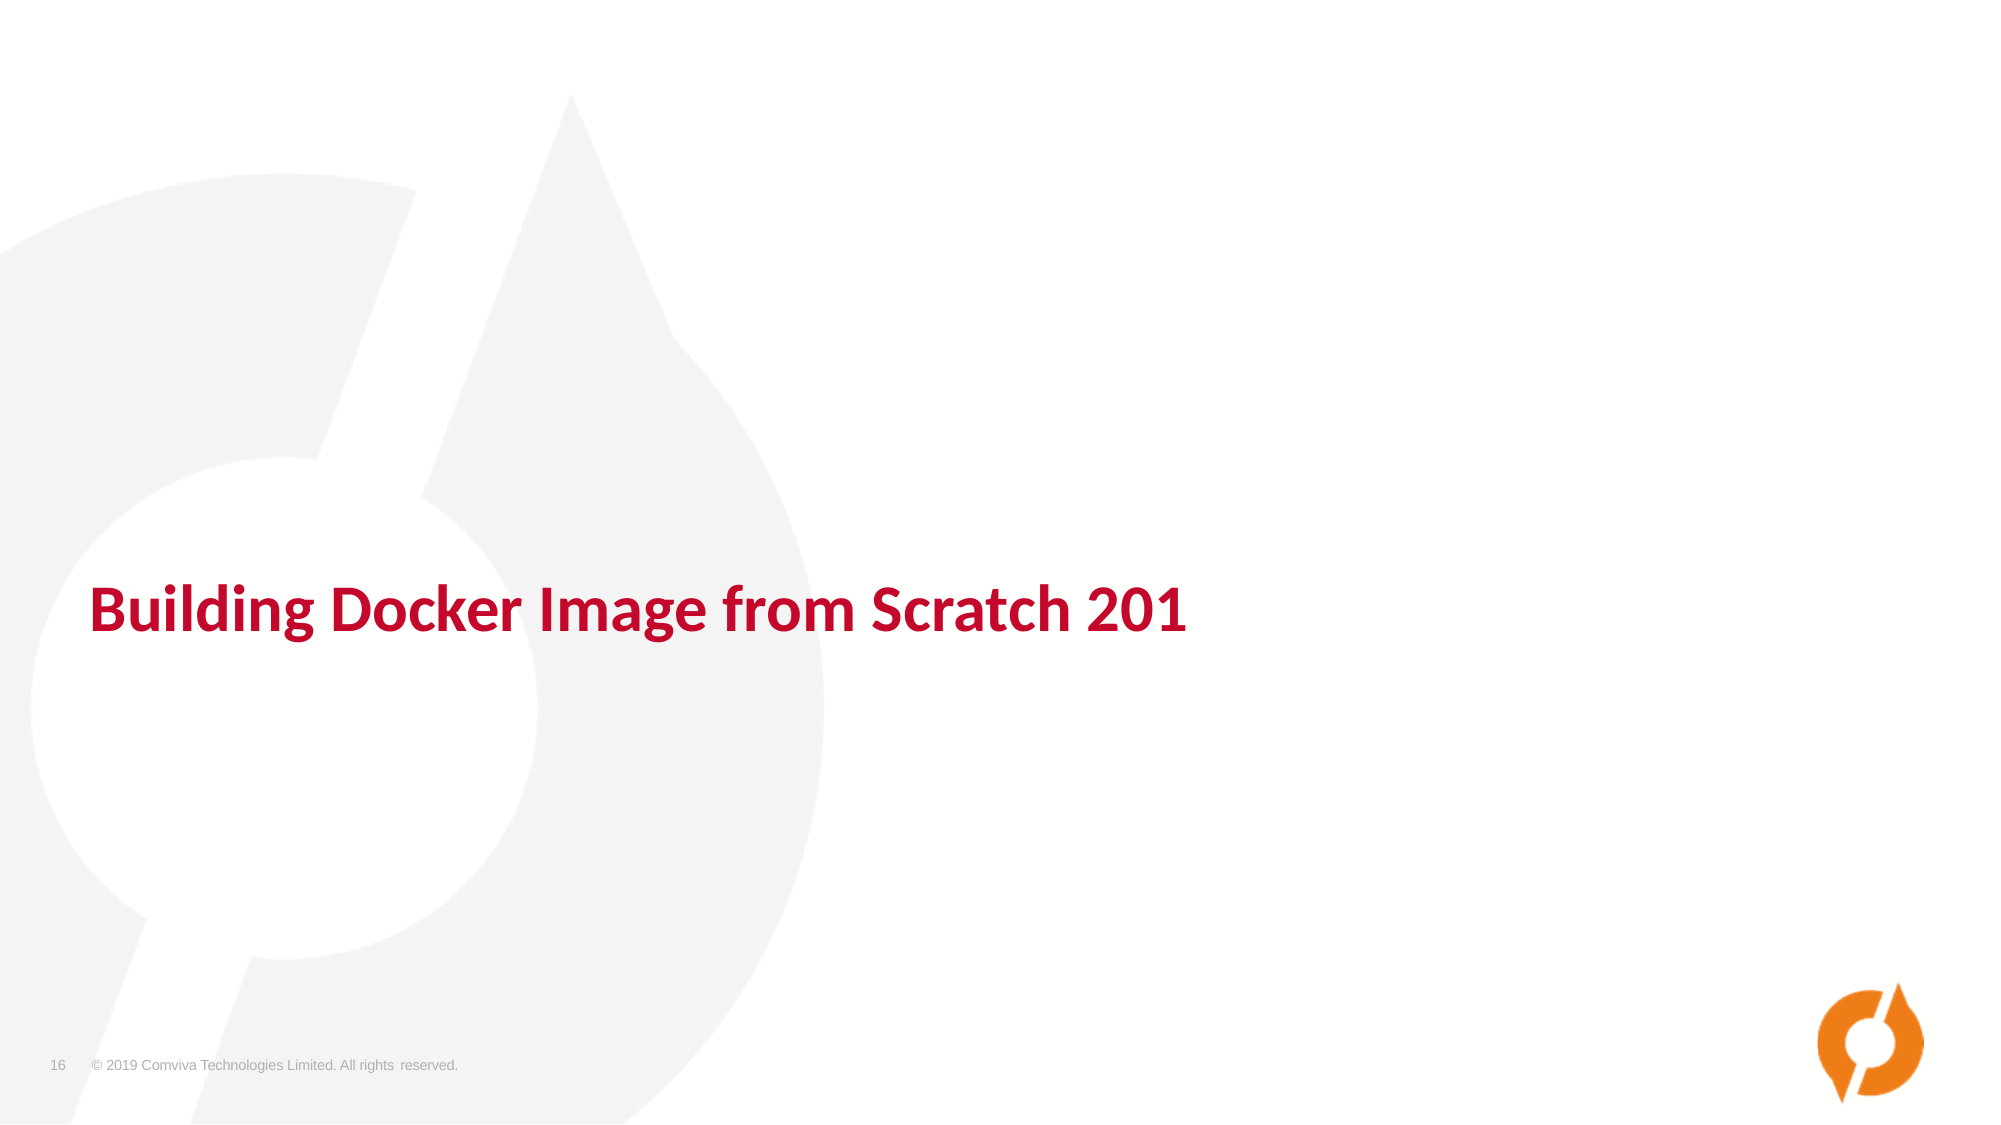

# Building Docker Image from Scratch 201
16
© 2019 Comviva Technologies Limited. All rights reserved.